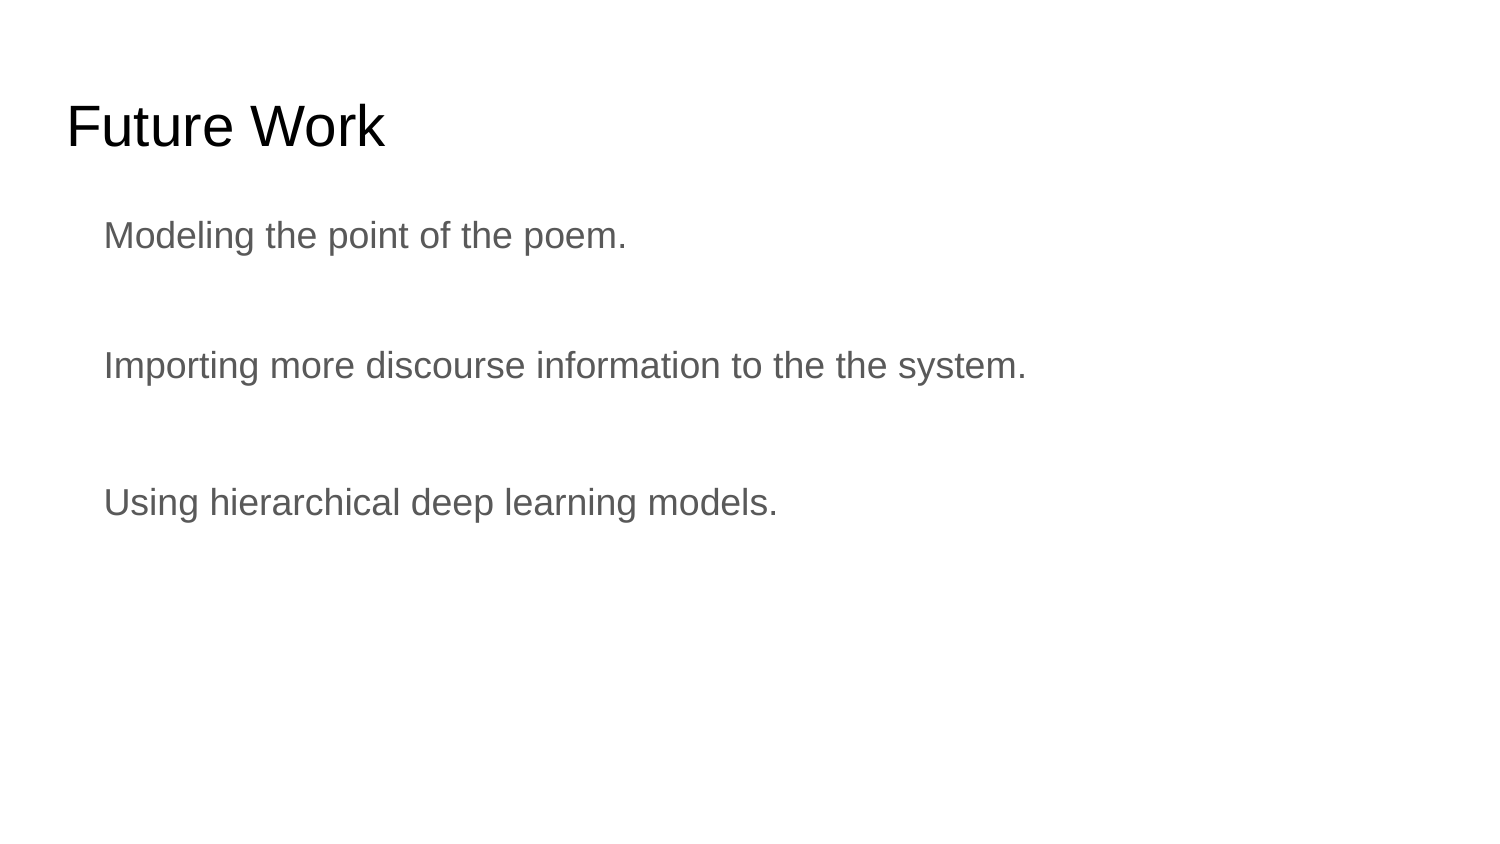

# Future Work
Modeling the point of the poem.
Importing more discourse information to the the system.
Using hierarchical deep learning models.